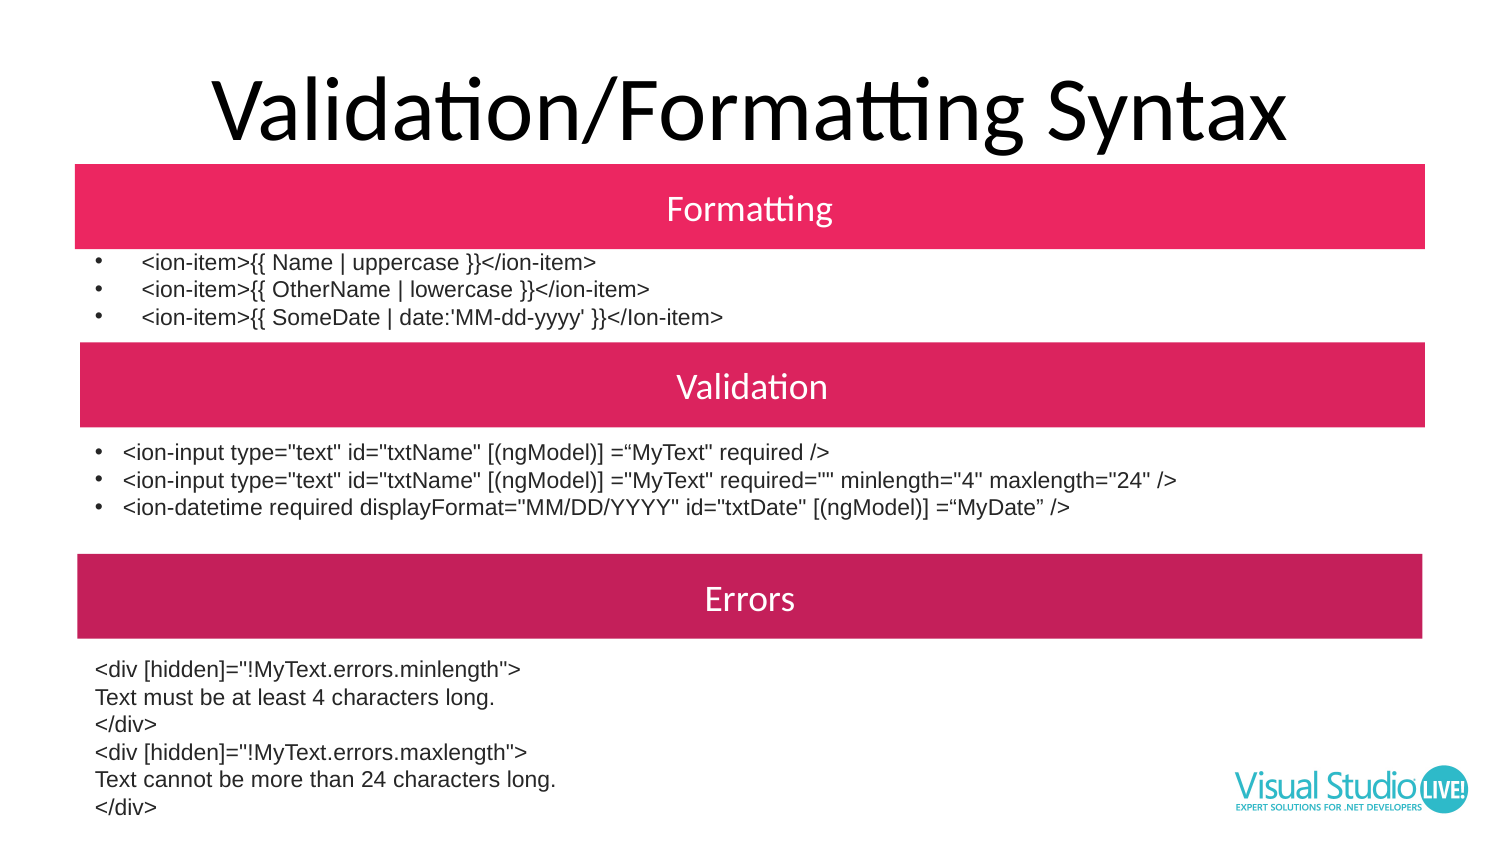

# Validation/Formatting Syntax
Formatting
<ion-item>{{ Name | uppercase }}</ion-item>
<ion-item>{{ OtherName | lowercase }}</ion-item>
<ion-item>{{ SomeDate | date:'MM-dd-yyyy' }}</Ion-item>
Validation
<ion-input type="text" id="txtName" [(ngModel)] =“MyText" required />
<ion-input type="text" id="txtName" [(ngModel)] ="MyText" required="" minlength="4" maxlength="24" />
<ion-datetime required displayFormat="MM/DD/YYYY" id="txtDate" [(ngModel)] =“MyDate” />
Errors
<div [hidden]="!MyText.errors.minlength">
Text must be at least 4 characters long.
</div>
<div [hidden]="!MyText.errors.maxlength">
Text cannot be more than 24 characters long.
</div>